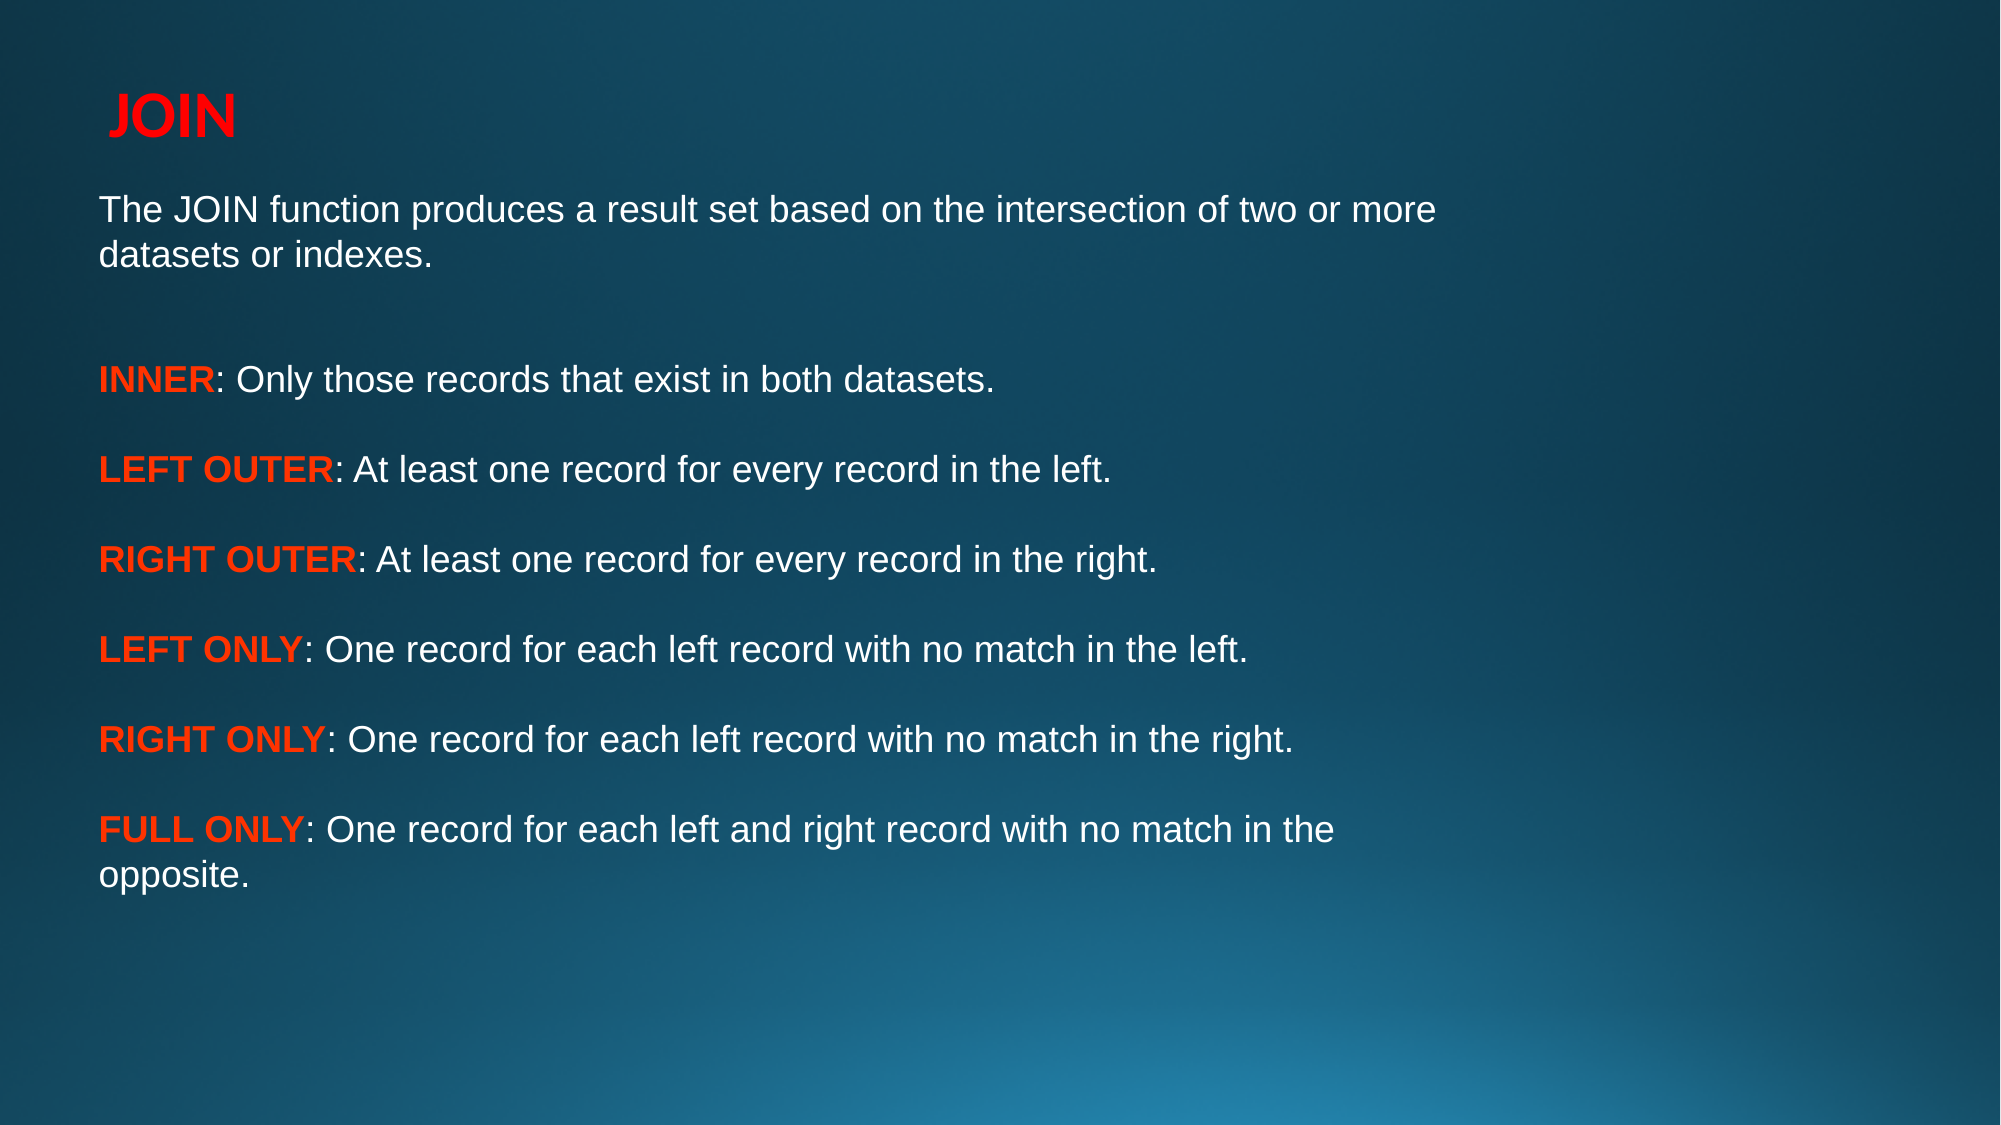

JOIN
The JOIN function produces a result set based on the intersection of two or more datasets or indexes.

INNER: Only those records that exist in both datasets.

LEFT OUTER: At least one record for every record in the left.

RIGHT OUTER: At least one record for every record in the right.

LEFT ONLY: One record for each left record with no match in the left.

RIGHT ONLY: One record for each left record with no match in the right.

FULL ONLY: One record for each left and right record with no match in the opposite.